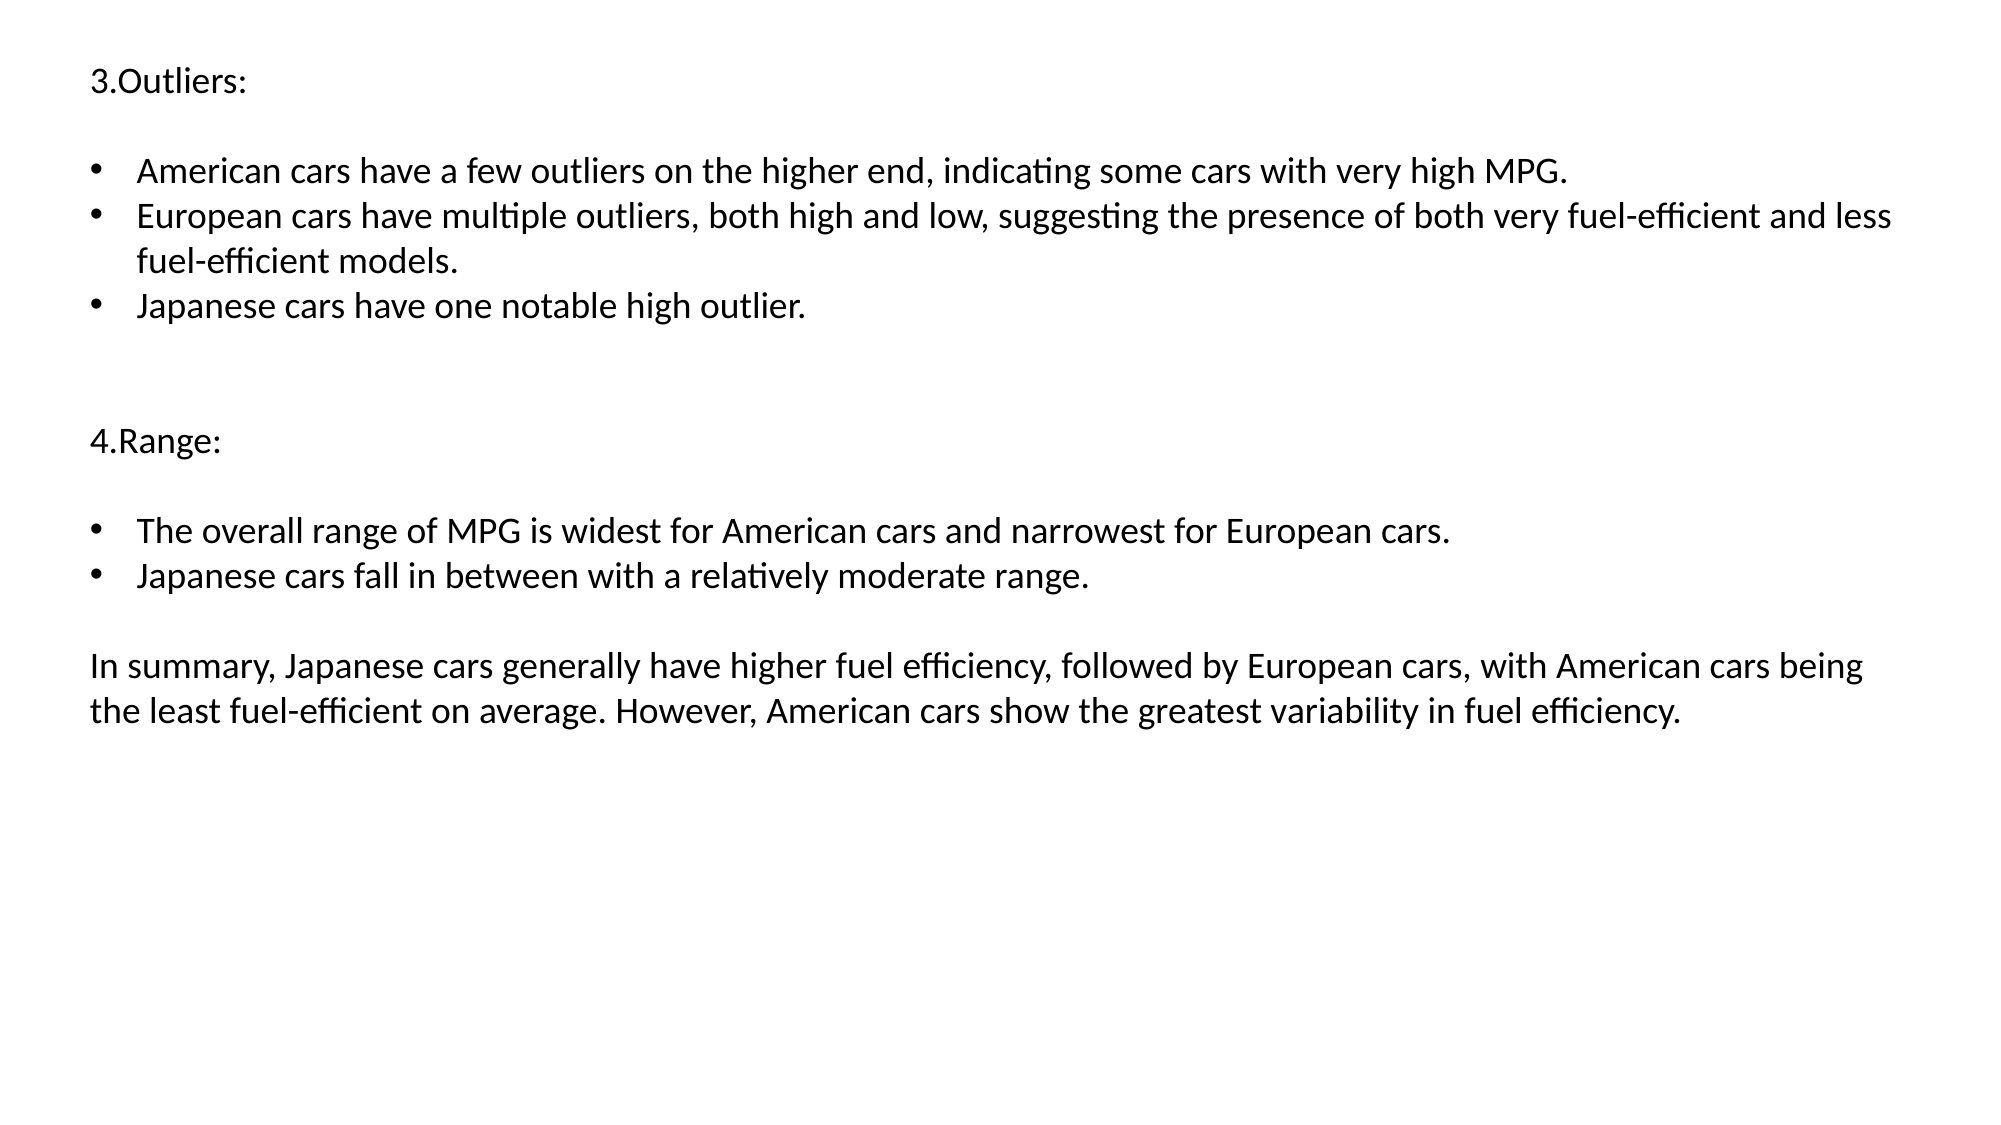

3.Outliers:

American cars have a few outliers on the higher end, indicating some cars with very high MPG.
European cars have multiple outliers, both high and low, suggesting the presence of both very fuel-efficient and less fuel-efficient models.
Japanese cars have one notable high outlier.

4.Range:

The overall range of MPG is widest for American cars and narrowest for European cars.
Japanese cars fall in between with a relatively moderate range.

In summary, Japanese cars generally have higher fuel efficiency, followed by European cars, with American cars being the least fuel-efficient on average. However, American cars show the greatest variability in fuel efficiency.